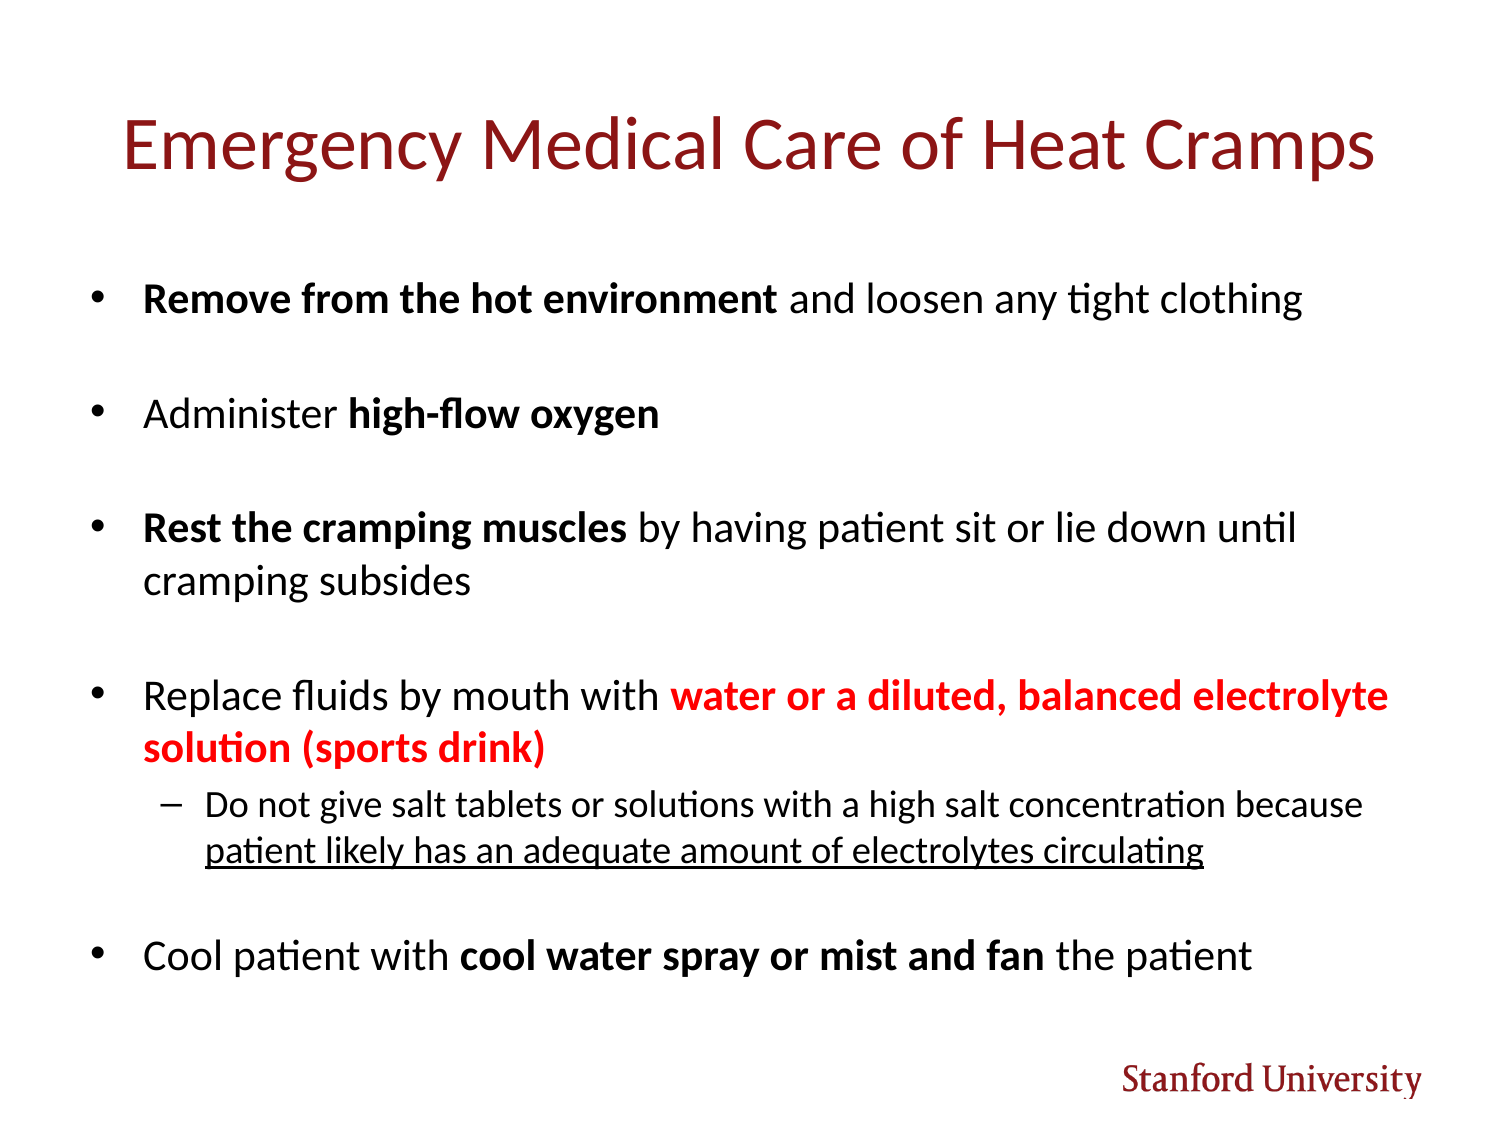

# Emergency Medical Care of Heat Cramps
Remove from the hot environment and loosen any tight clothing
Administer high-flow oxygen
Rest the cramping muscles by having patient sit or lie down until cramping subsides
Replace fluids by mouth with water or a diluted, balanced electrolyte solution (sports drink)
Do not give salt tablets or solutions with a high salt concentration because patient likely has an adequate amount of electrolytes circulating
Cool patient with cool water spray or mist and fan the patient